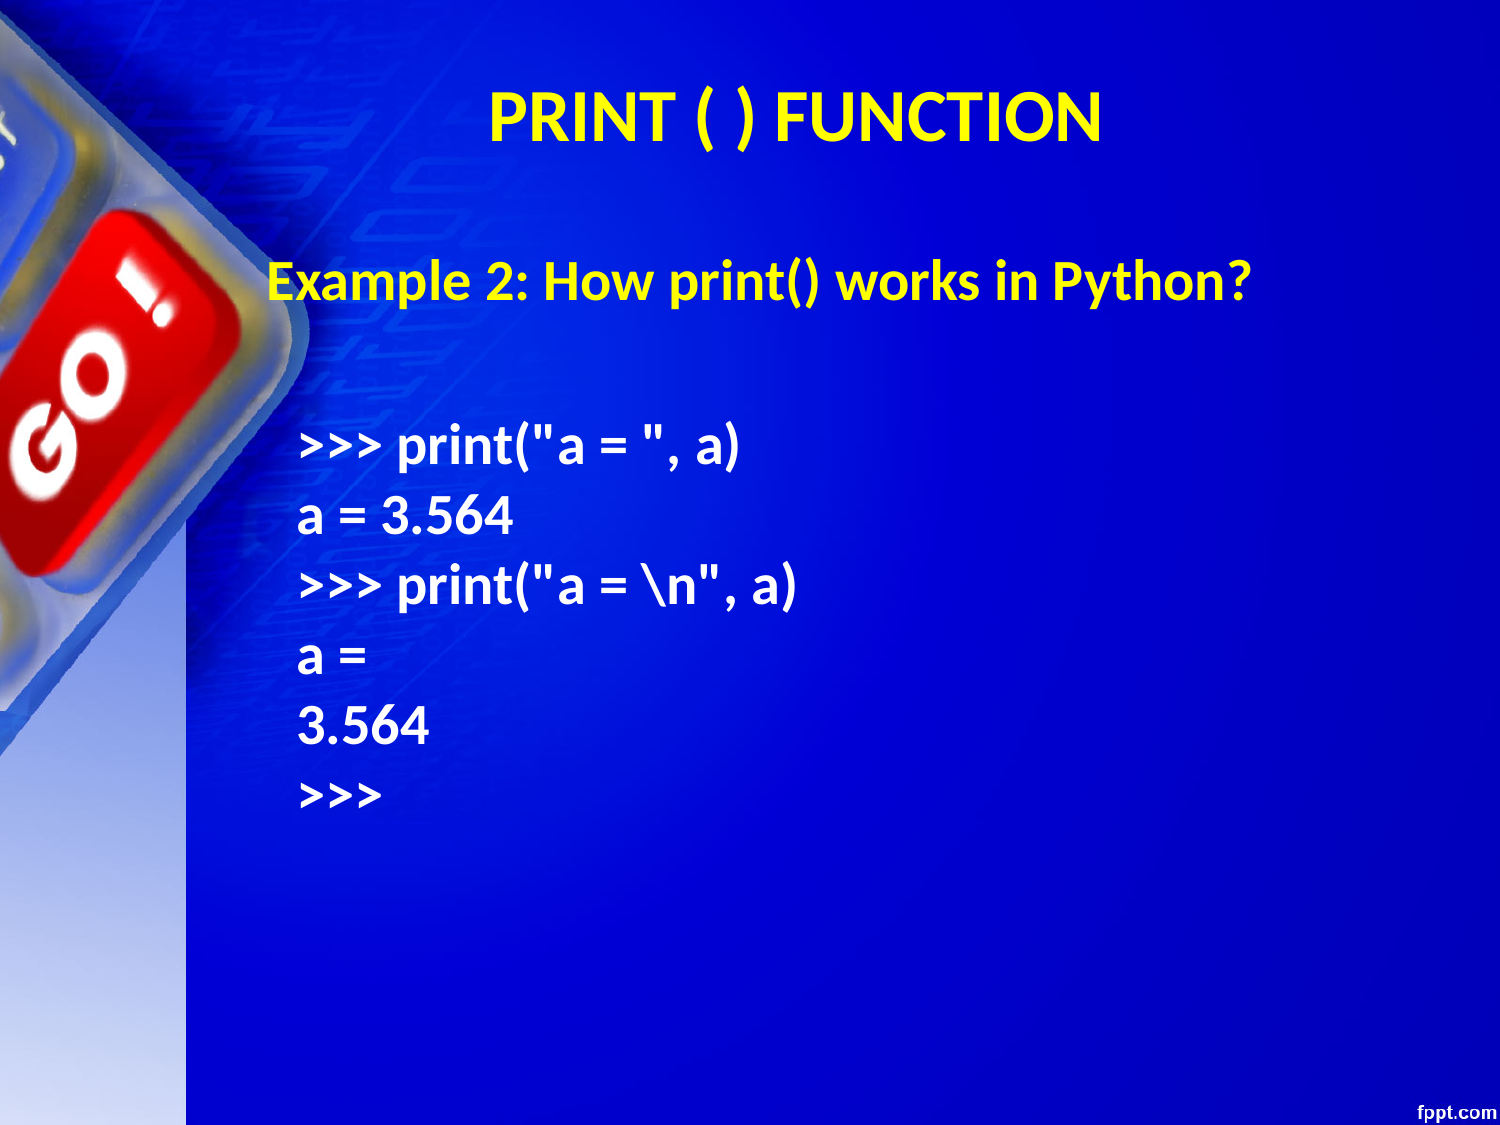

# PRINT ( ) FUNCTION
Example 2: How print() works in Python?
>>> print("a = ", a)
a = 3.564
>>> print("a = \n", a)
a =
3.564
>>>